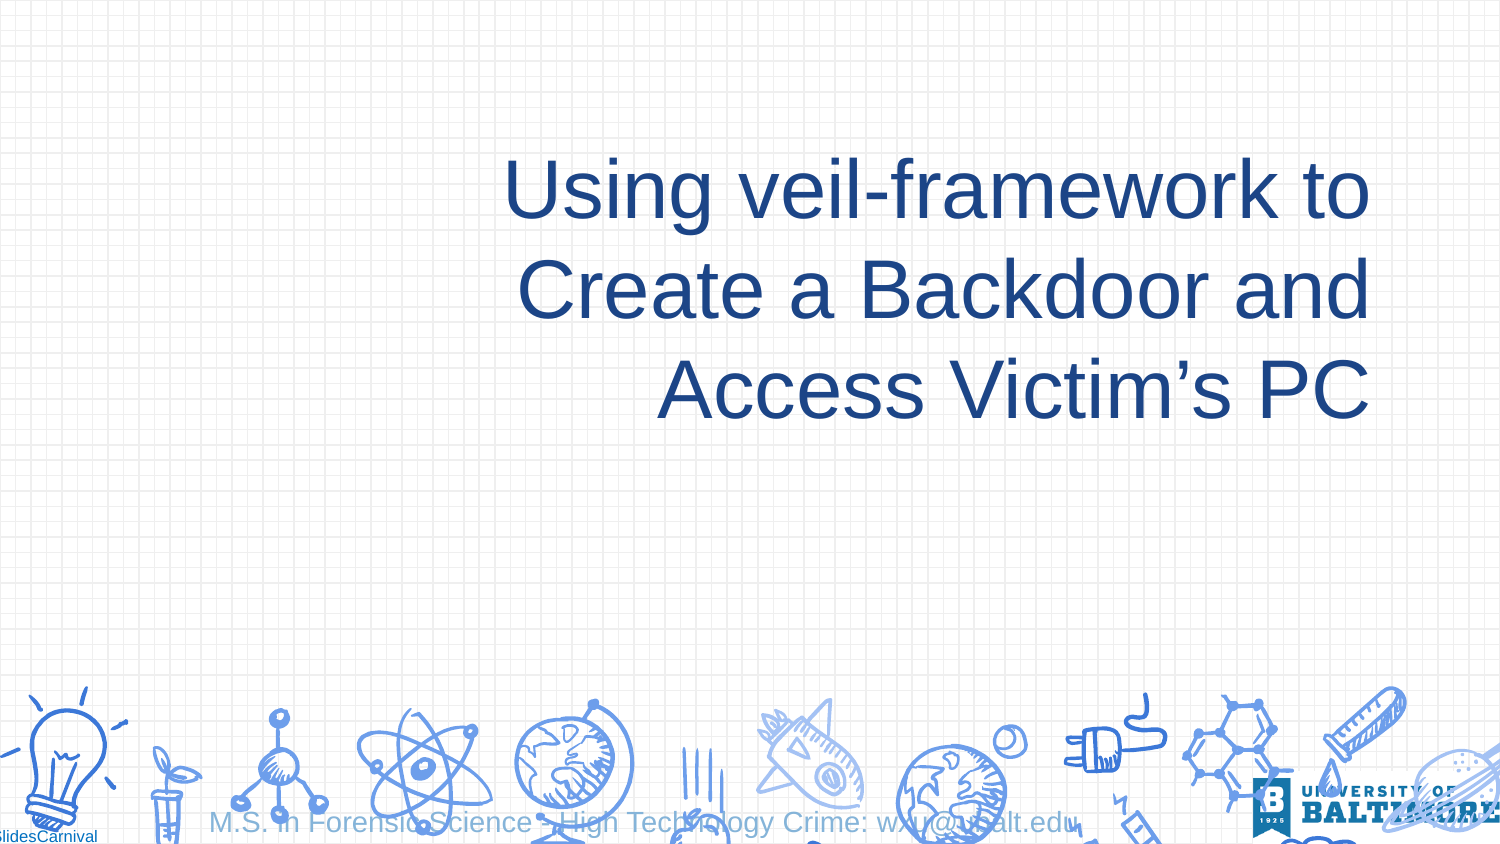

# Using veil-framework to Create a Backdoor and Access Victim’s PC